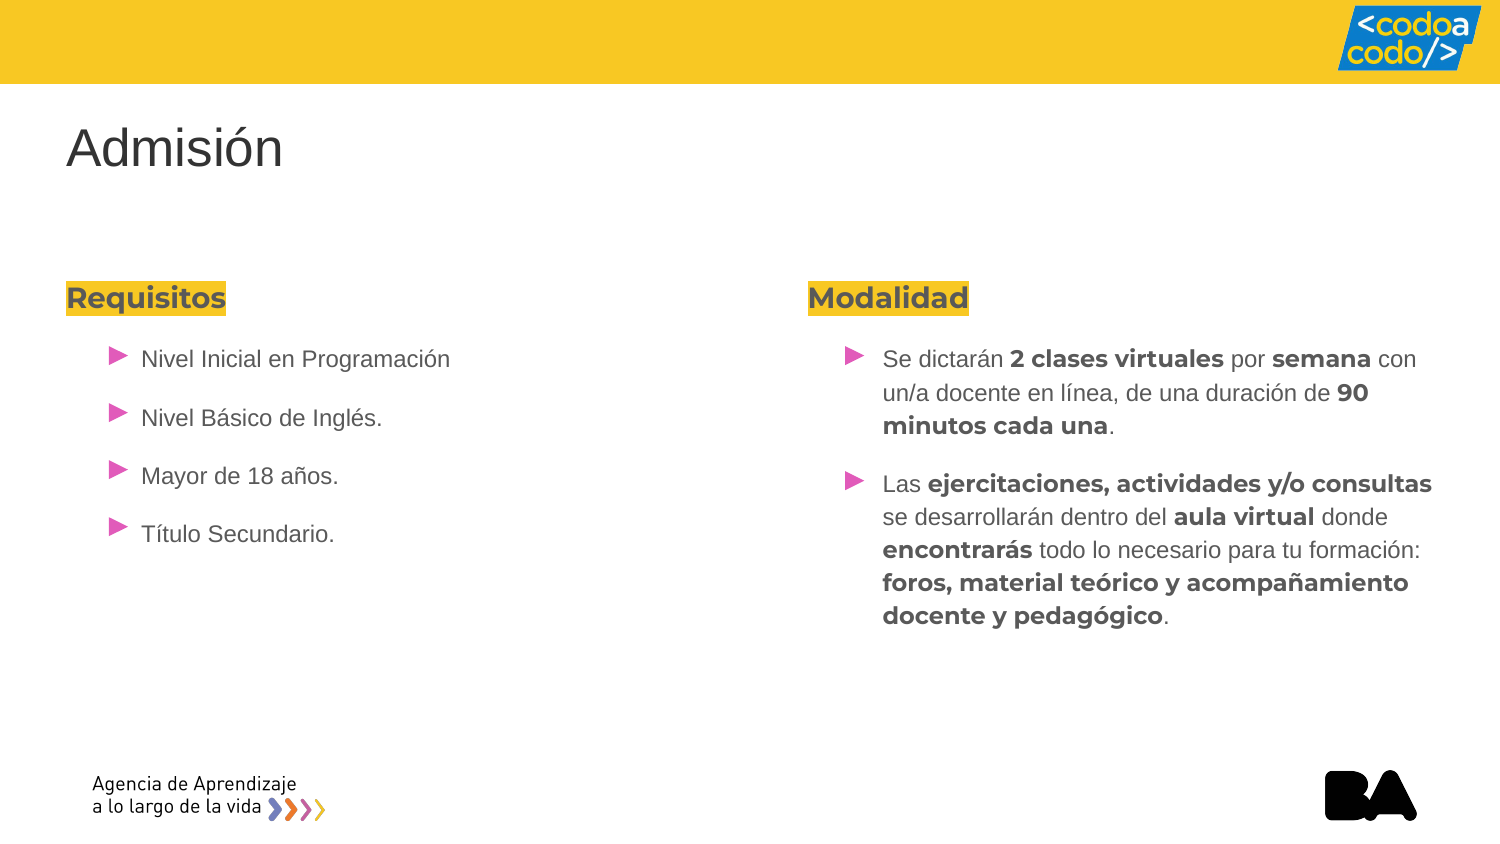

# Admisión
Requisitos
Nivel Inicial en Programación
Nivel Básico de Inglés.
Mayor de 18 años.
Título Secundario.
Modalidad
Se dictarán 2 clases virtuales por semana con un/a docente en línea, de una duración de 90 minutos cada una.
Las ejercitaciones, actividades y/o consultas se desarrollarán dentro del aula virtual donde encontrarás todo lo necesario para tu formación: foros, material teórico y acompañamiento docente y pedagógico.